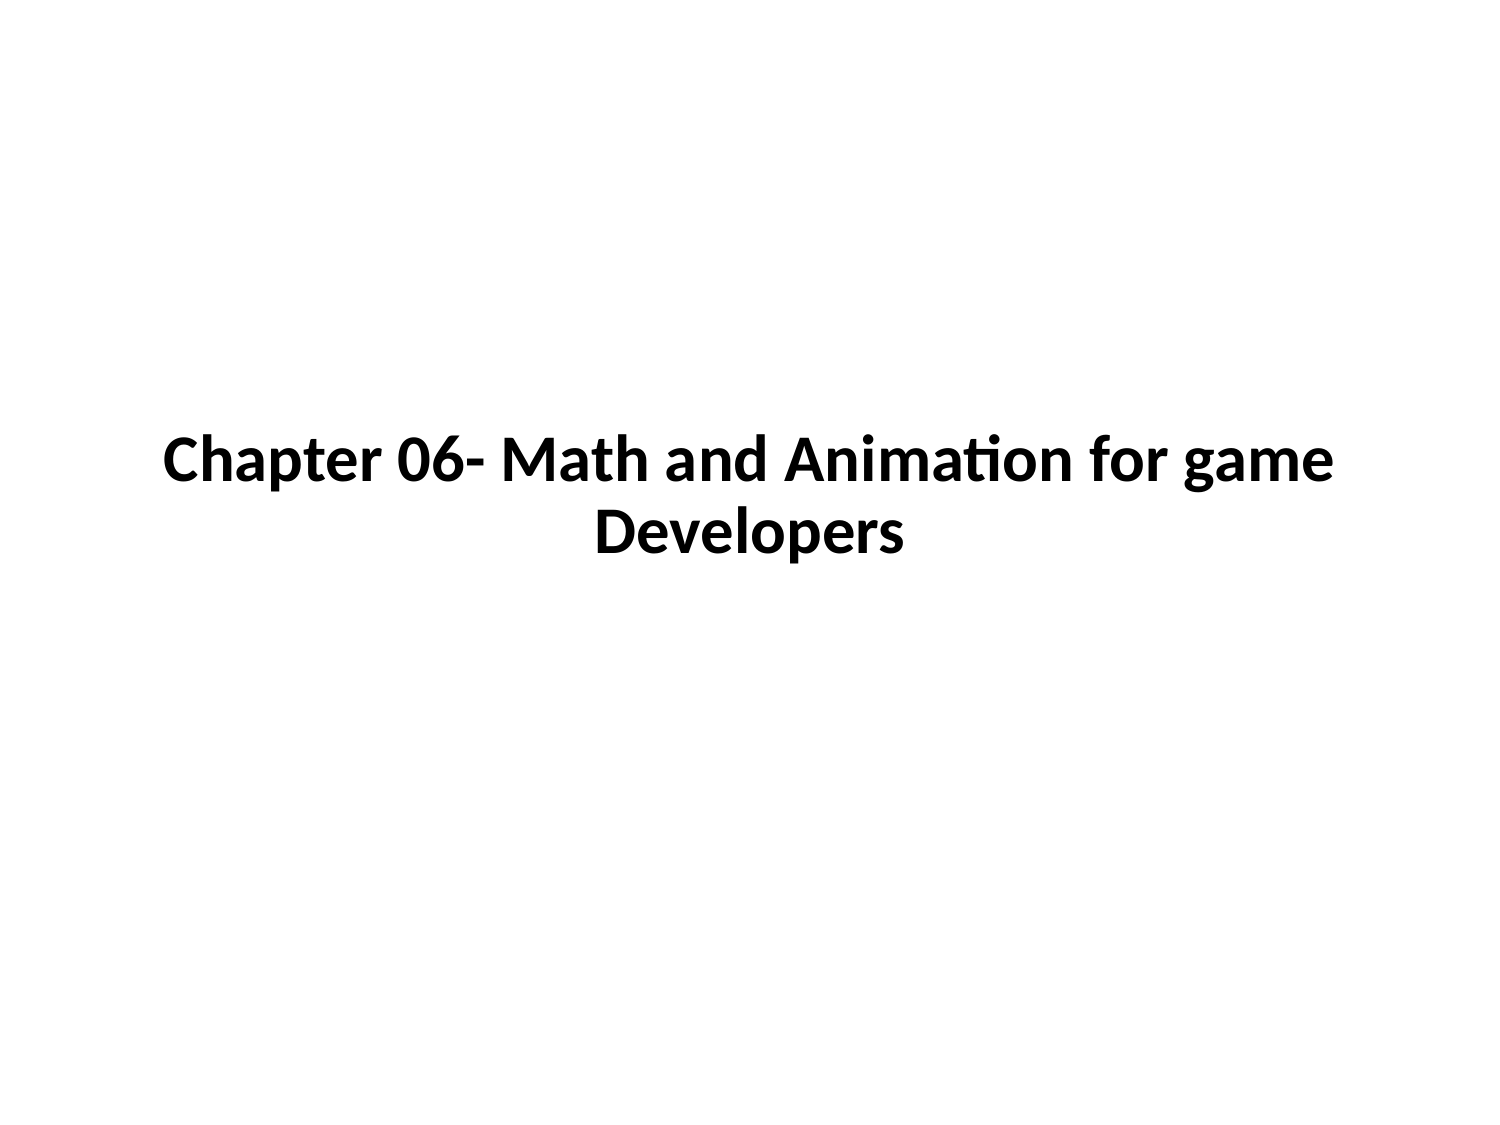

# Chapter 06- Math and Animation for game Developers